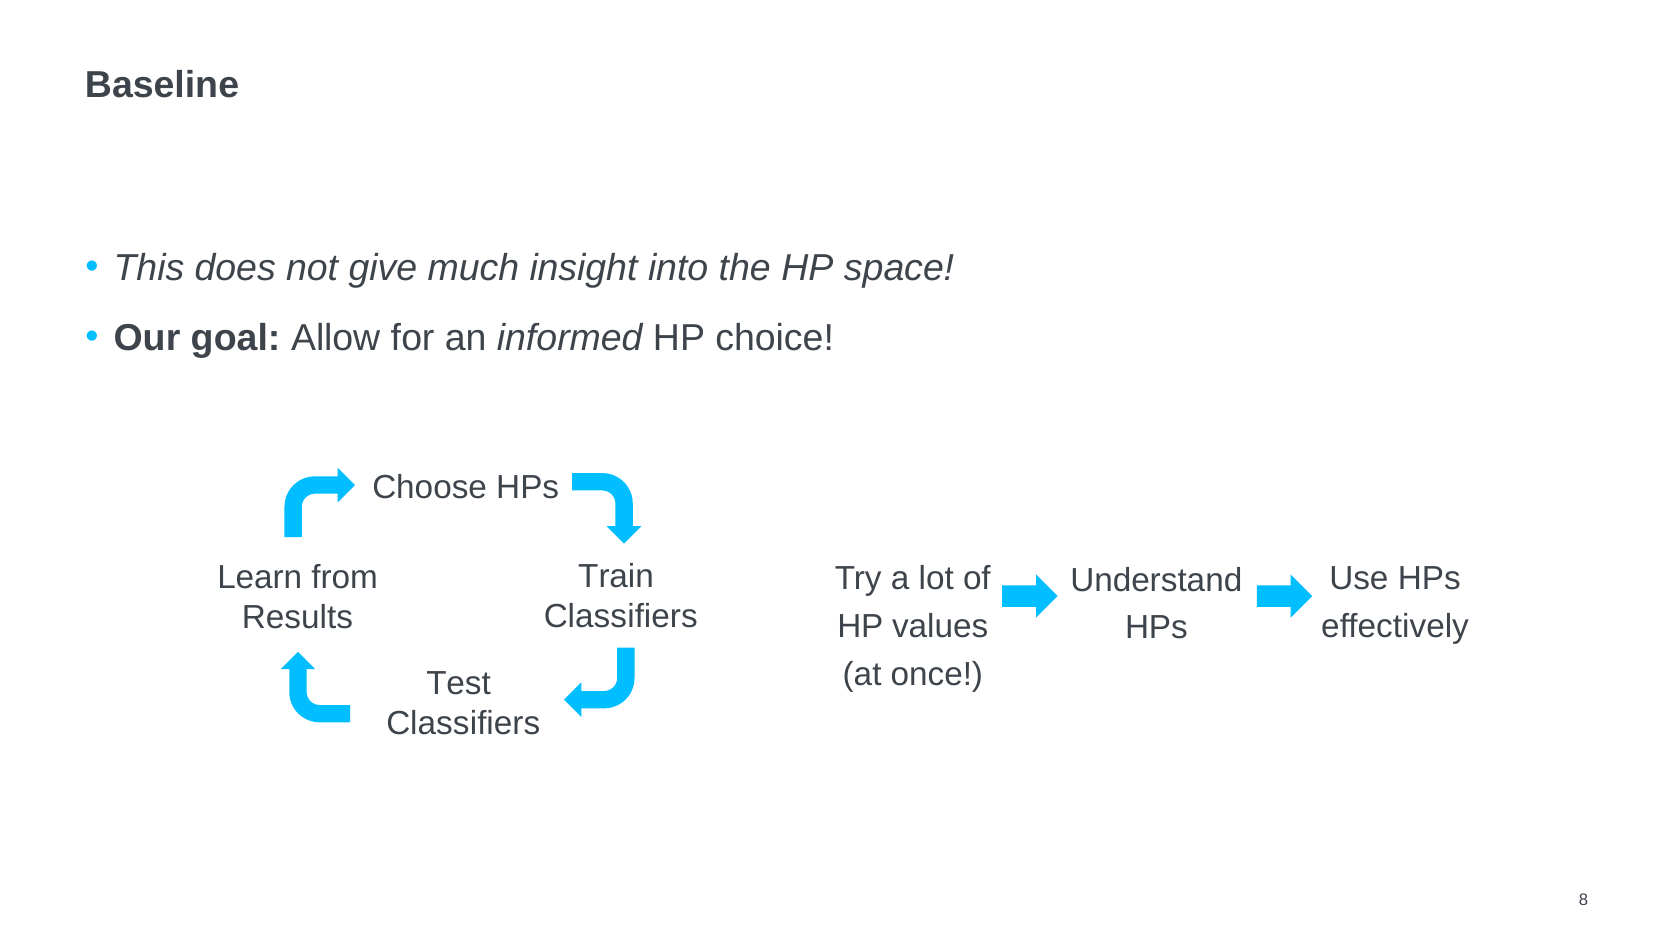

# Baseline

This does not give much insight into the HP space!
Our goal: Allow for an informed HP choice!

Choose HPs

Try a lot of HP values
(at once!)
Use HPs effectively
Understand HPs
Train  Classifiers
Learn from Results

Test  Classifiers
8